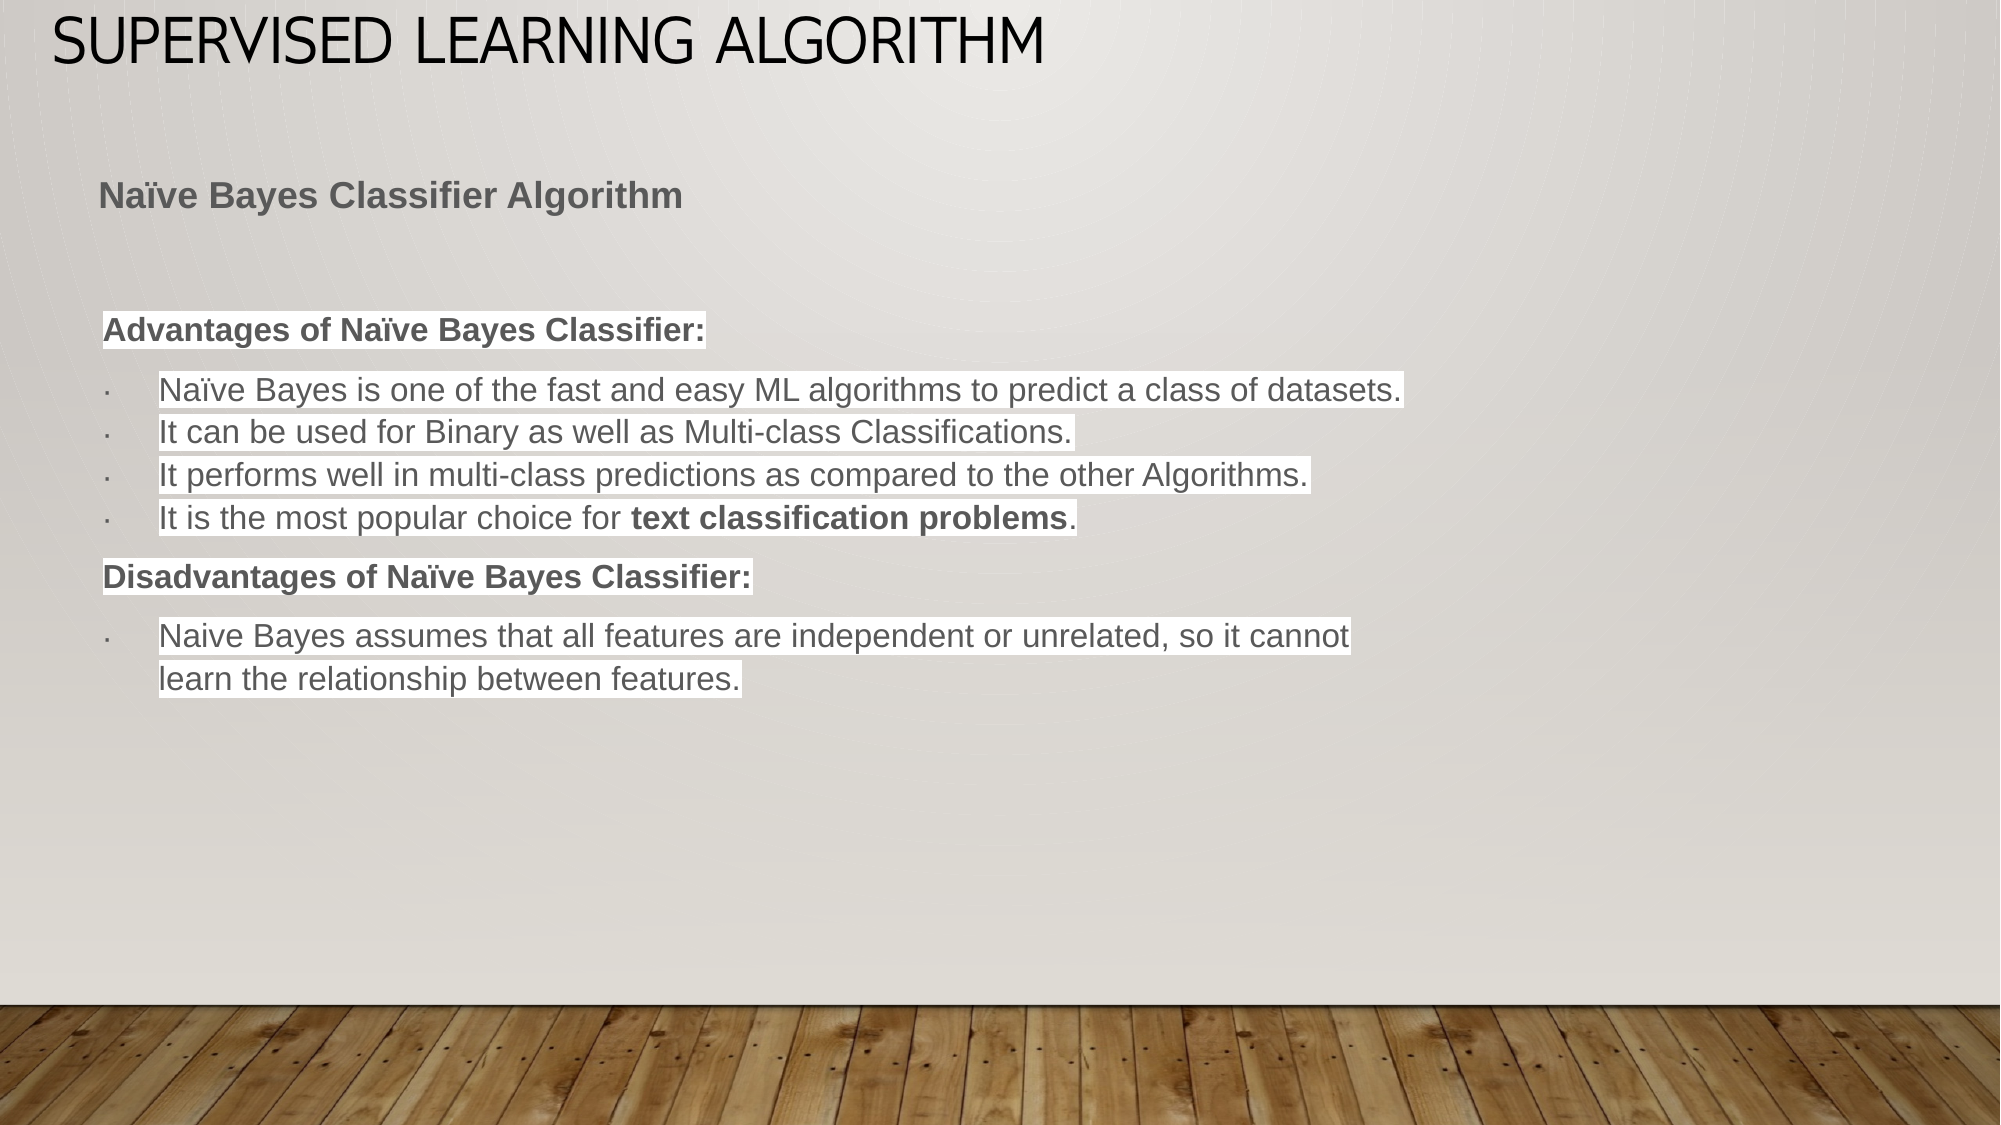

# Supervised Learning Algorithm
Naïve Bayes Classifier Algorithm
Advantages of Naïve Bayes Classifier:
Naïve Bayes is one of the fast and easy ML algorithms to predict a class of datasets.
It can be used for Binary as well as Multi-class Classifications.
It performs well in multi-class predictions as compared to the other Algorithms.
It is the most popular choice for text classification problems.
Disadvantages of Naïve Bayes Classifier:
Naive Bayes assumes that all features are independent or unrelated, so it cannot learn the relationship between features.